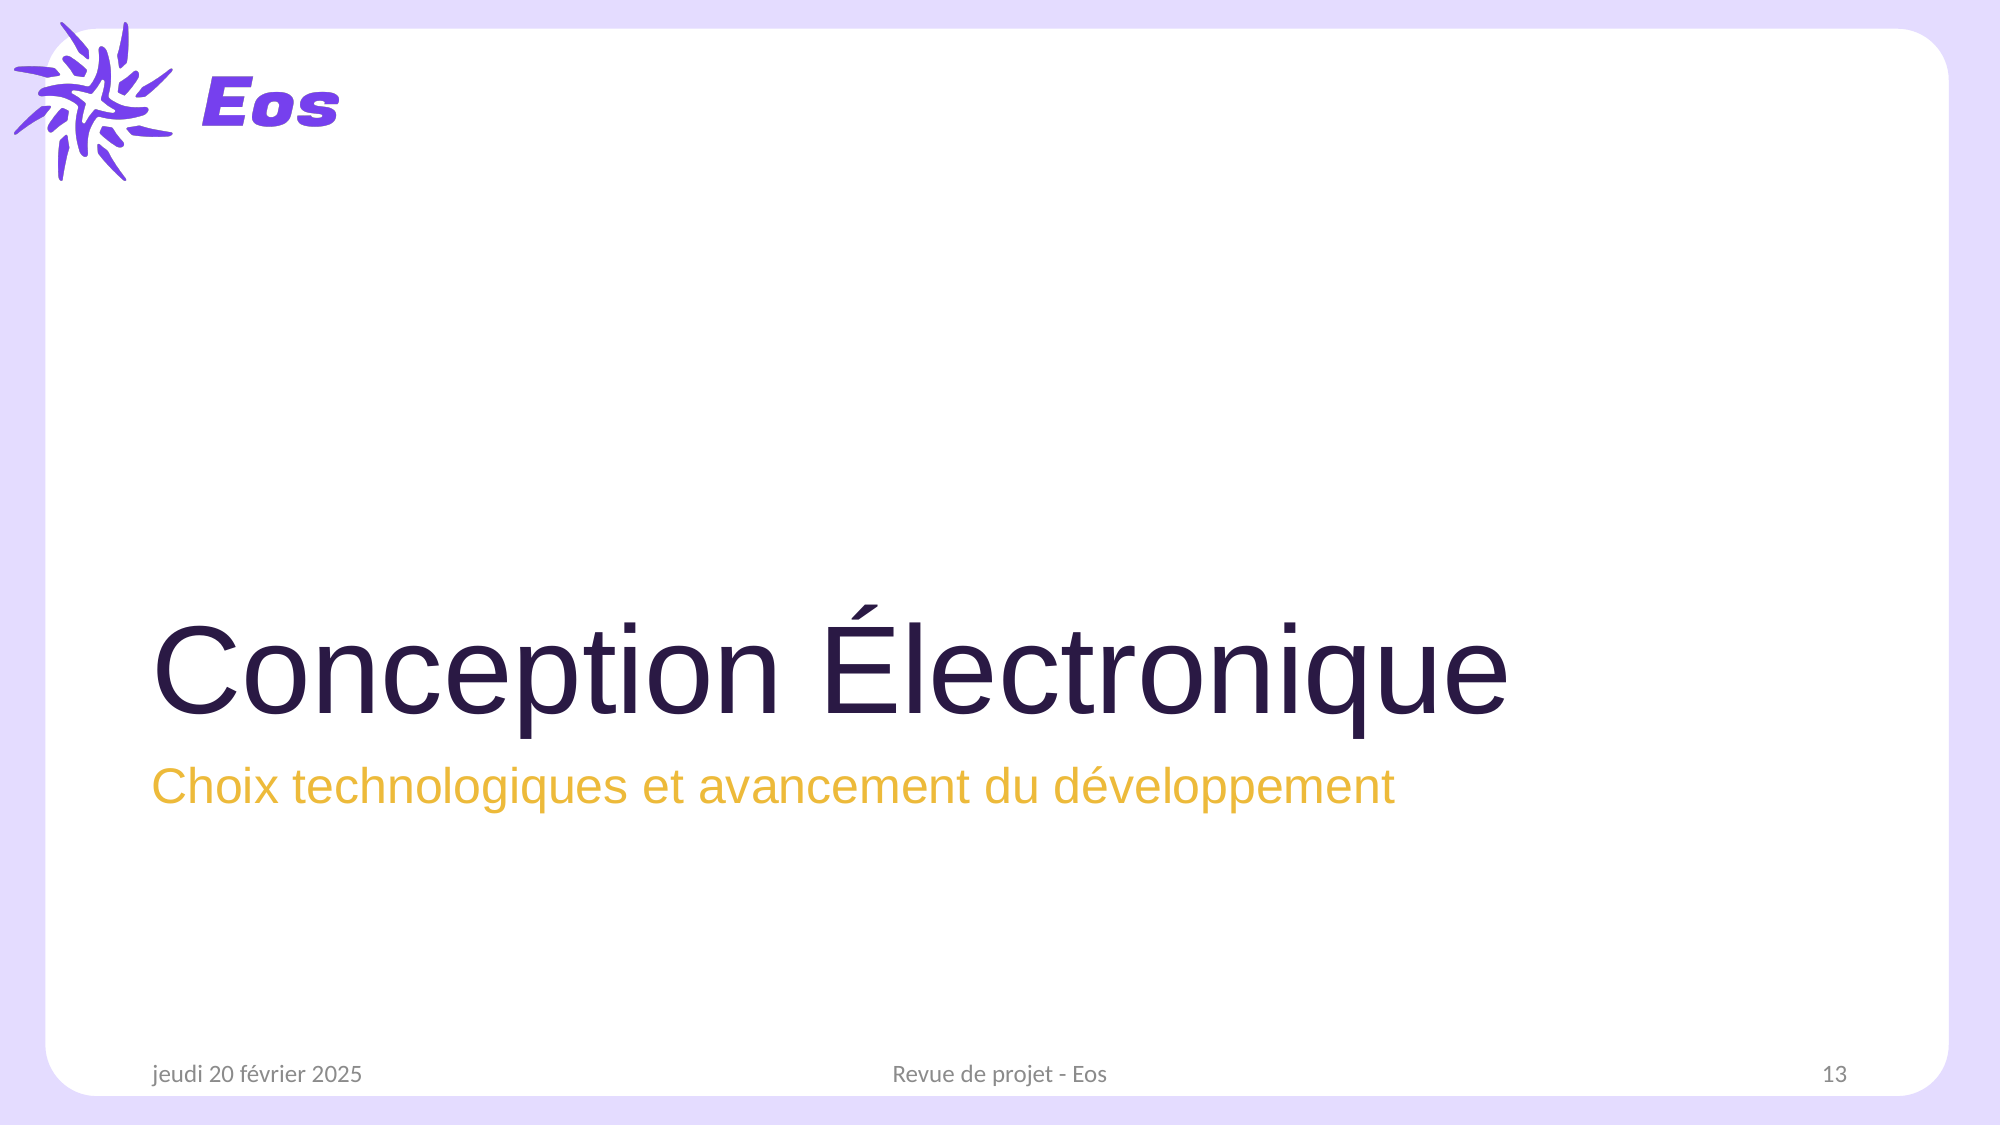

# Conception Électronique
Choix technologiques et avancement du développement
jeudi 20 février 2025
Revue de projet - Eos
13